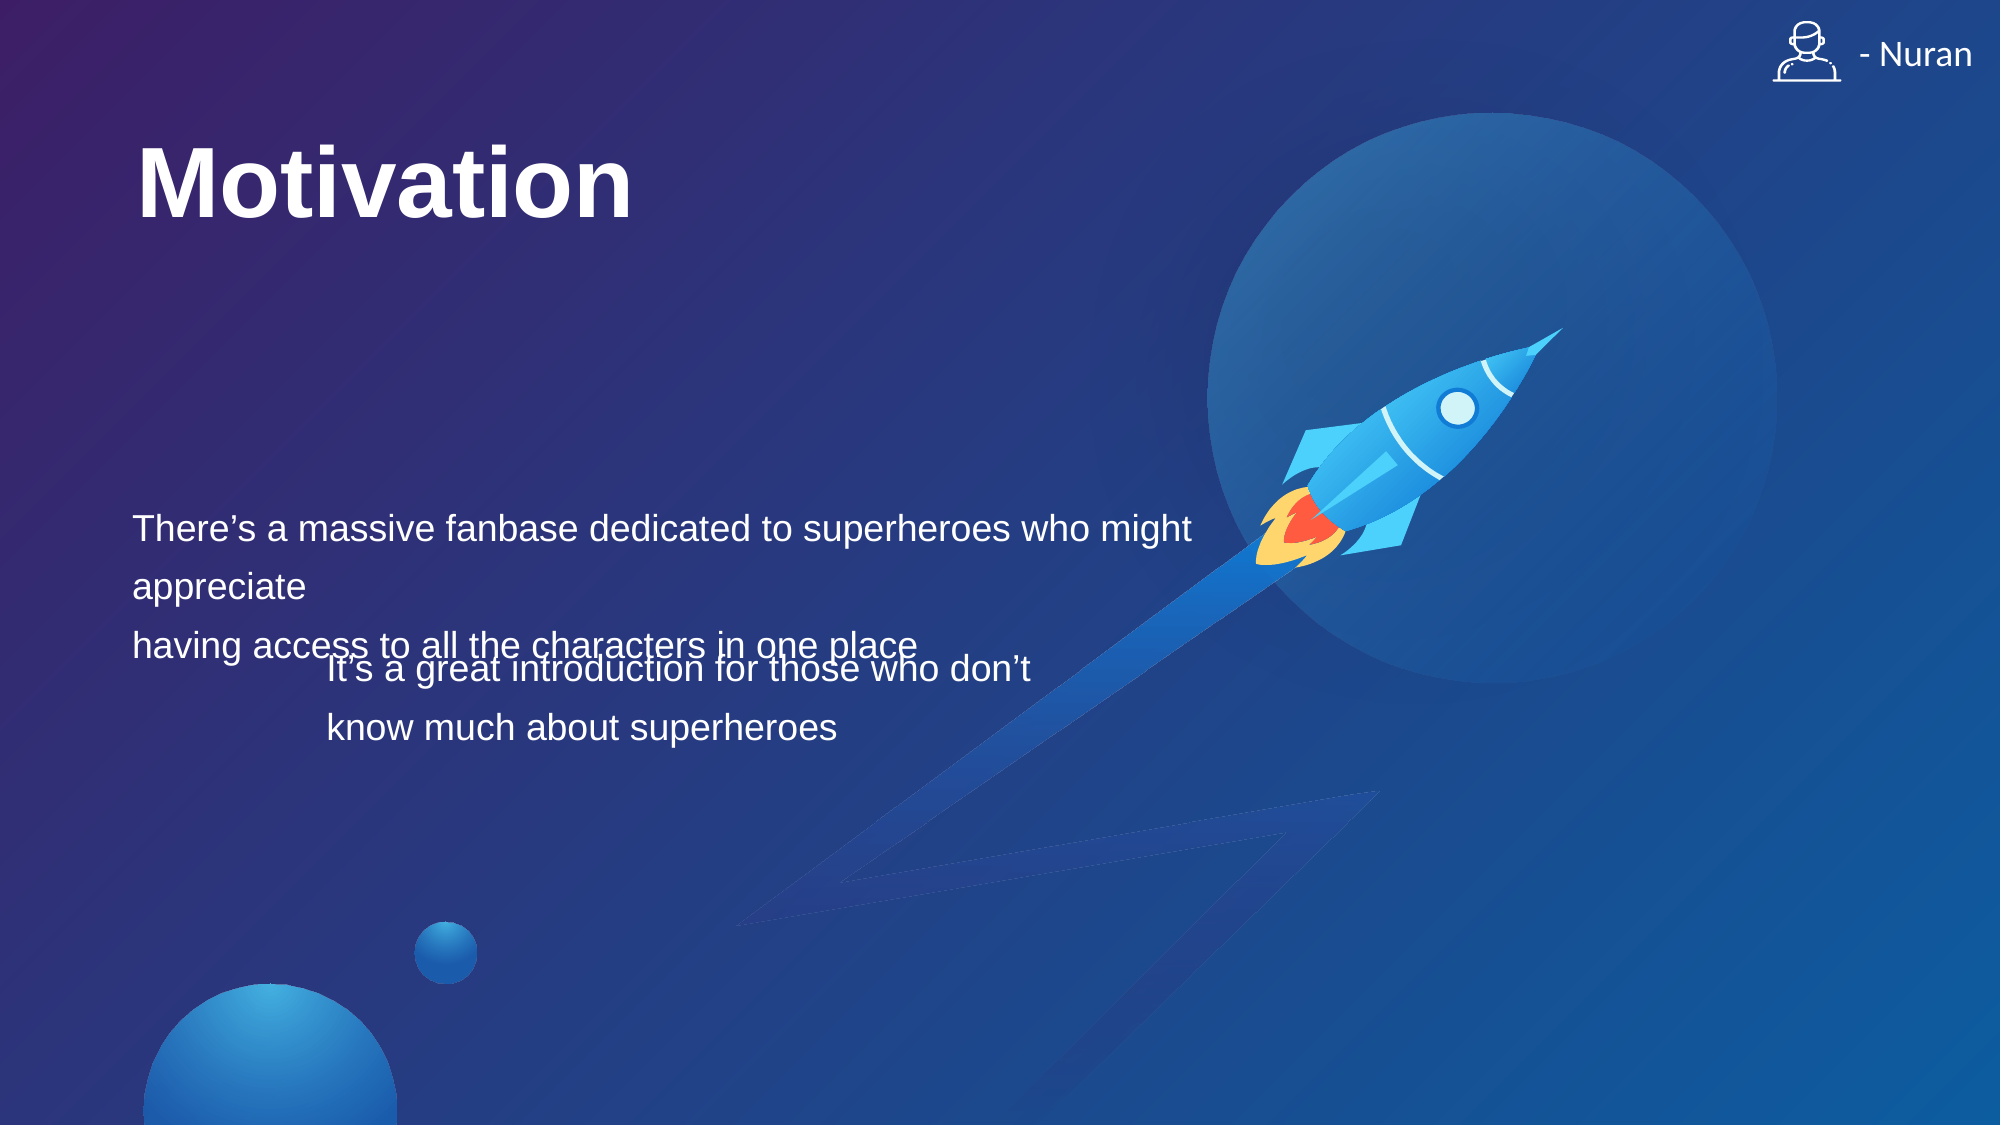

- Nuran
Motivation

01
There’s a massive fanbase dedicated to superheroes who might appreciate
having access to all the characters in one place

02
It’s a great introduction for those who don’t know much about superheroes